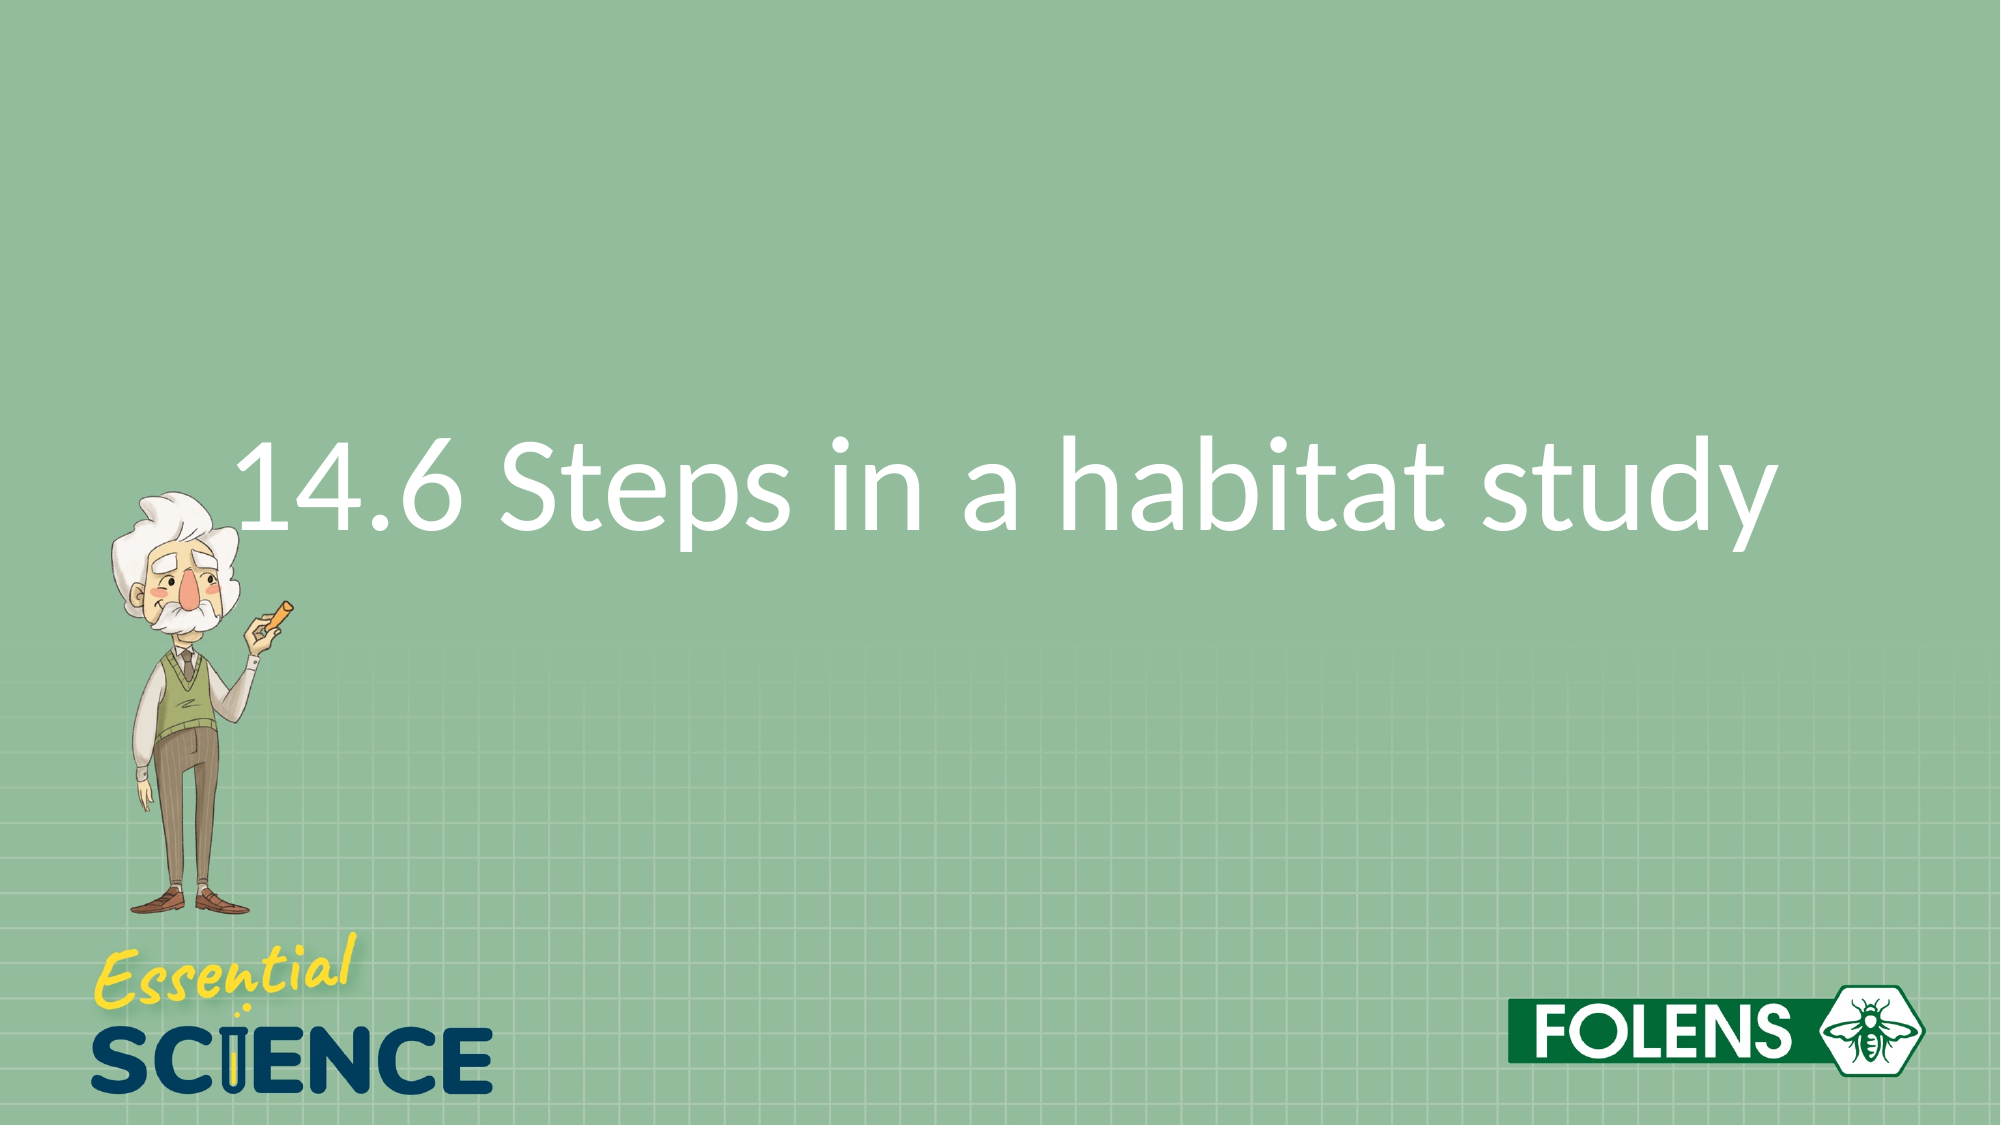

# 14.6 Steps in a habitat study